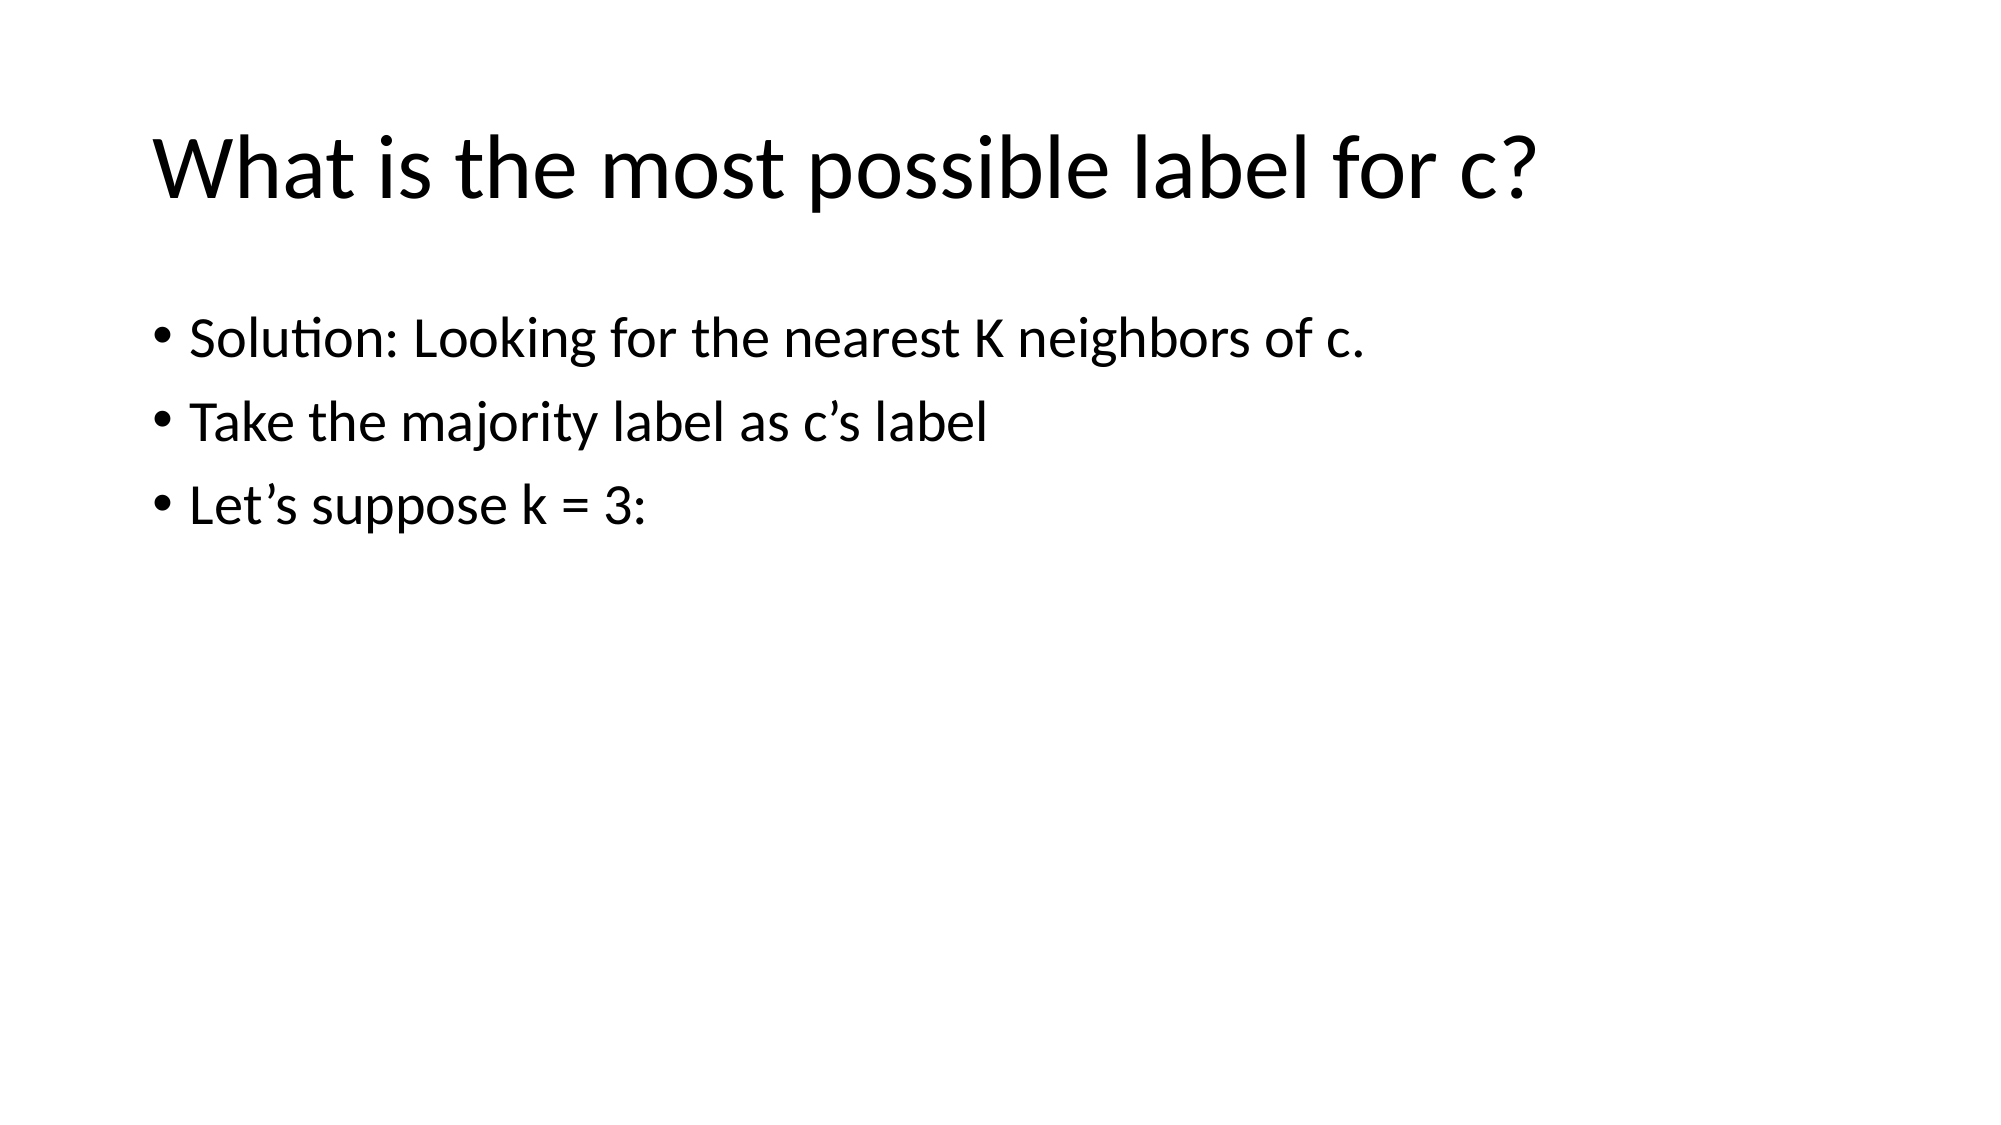

# What is the most possible label for c?
Solution: Looking for the nearest K neighbors of c.
Take the majority label as c’s label
Let’s suppose k = 3: